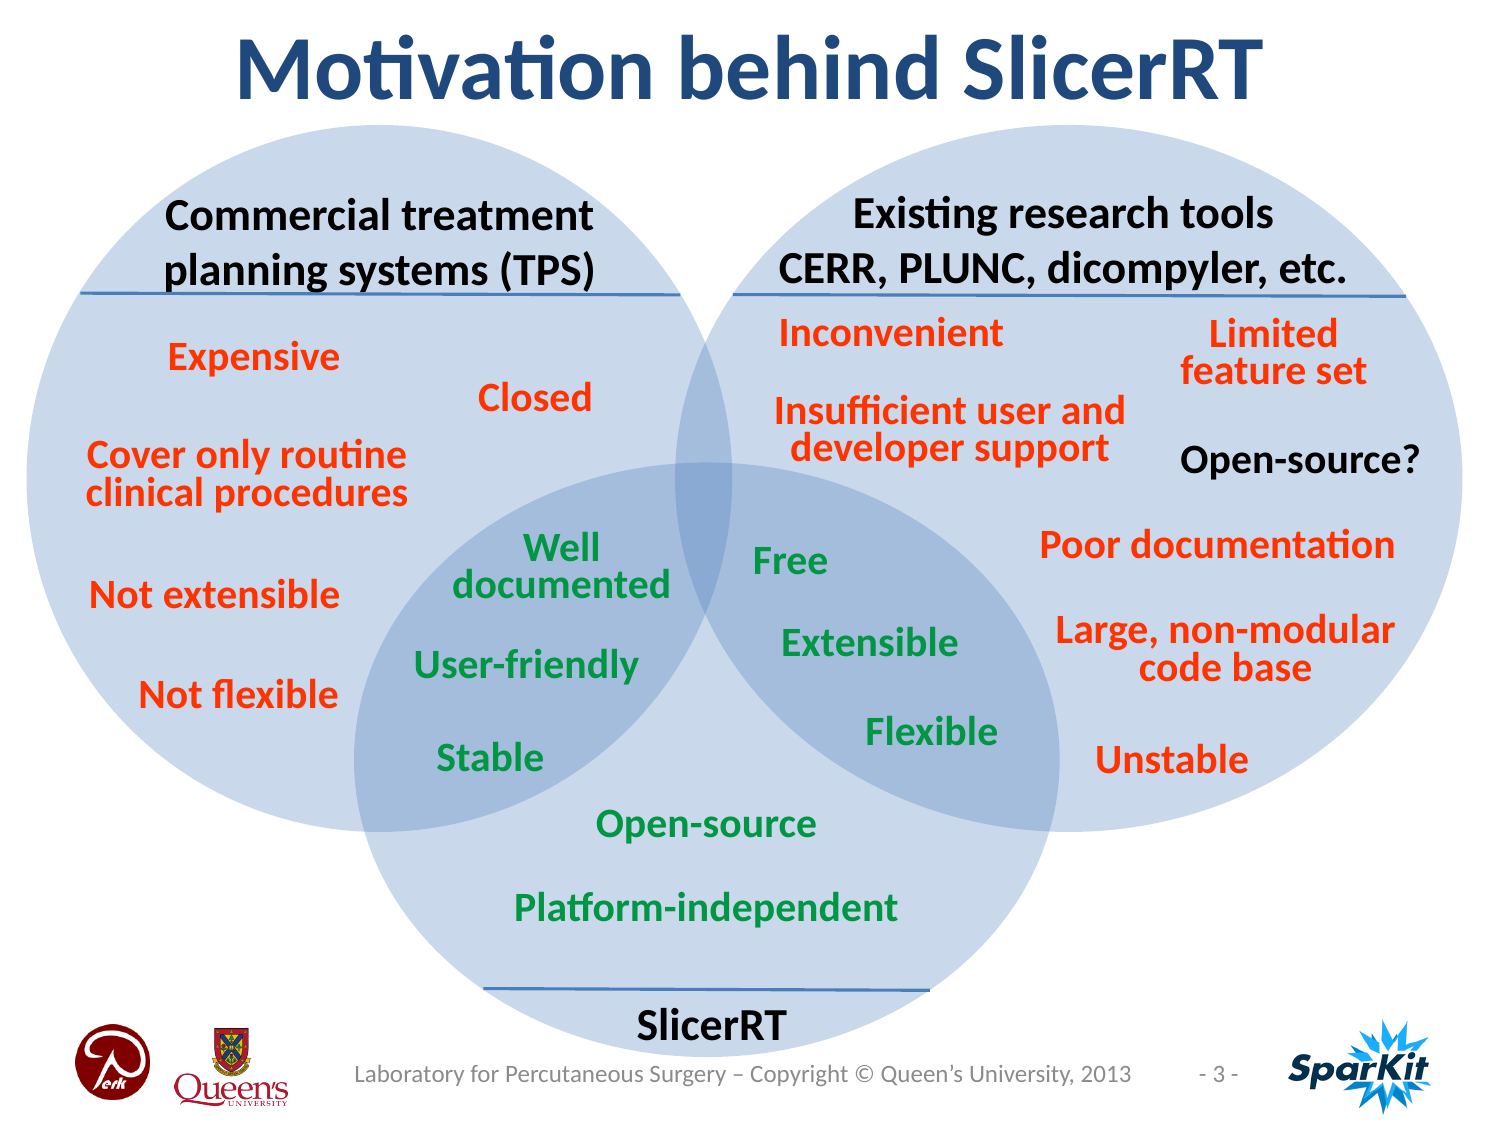

# Motivation behind SlicerRT

Existing research tools
CERR, PLUNC, dicompyler, etc.
Commercial treatment planning systems (TPS)
Inconvenient
Limited
feature set
Expensive
Closed
Insufficient user and
developer support
Open-source?
Cover only routine
clinical procedures

Poor documentation
Well
documented
Free
Not extensible
Extensible
Large, non-modular
code base
User-friendly
Not flexible
Flexible
Stable
Unstable
Open-source
Platform-independent
SlicerRT
Laboratory for Percutaneous Surgery – Copyright © Queen’s University, 2013
- 3 -